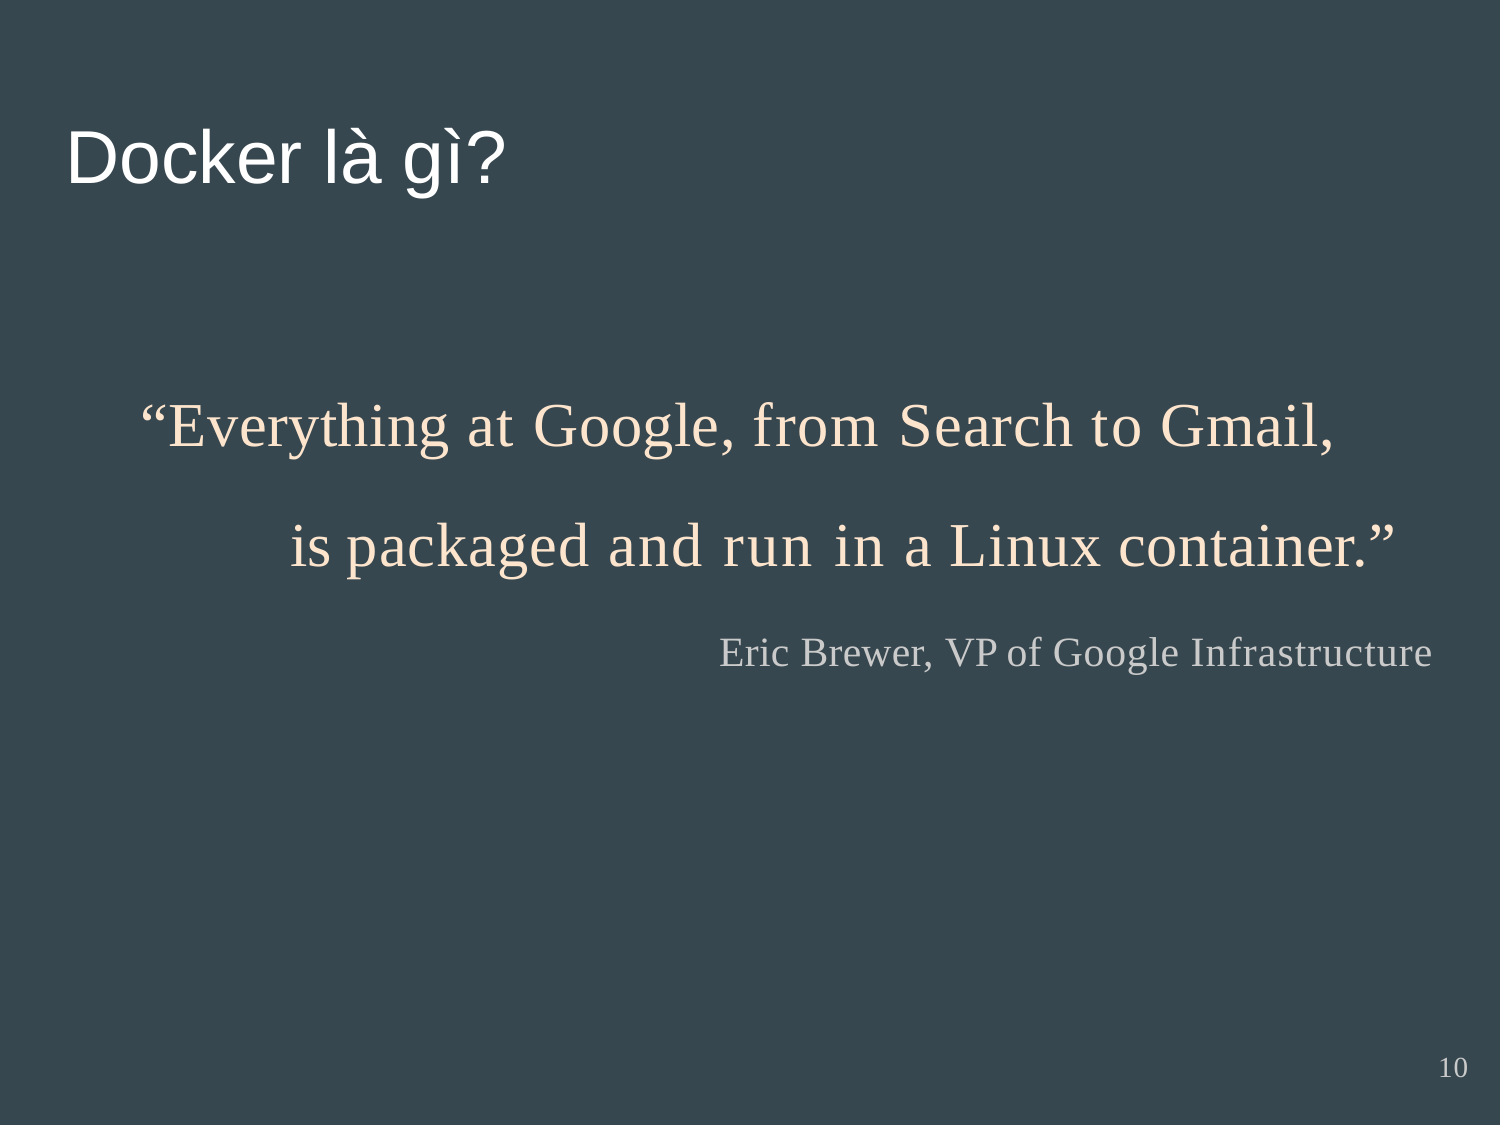

Docker là gì?
“Everything at Google, from Search to Gmail,
is packaged and run in a Linux container.”
Eric Brewer, VP of Google Infrastructure
10